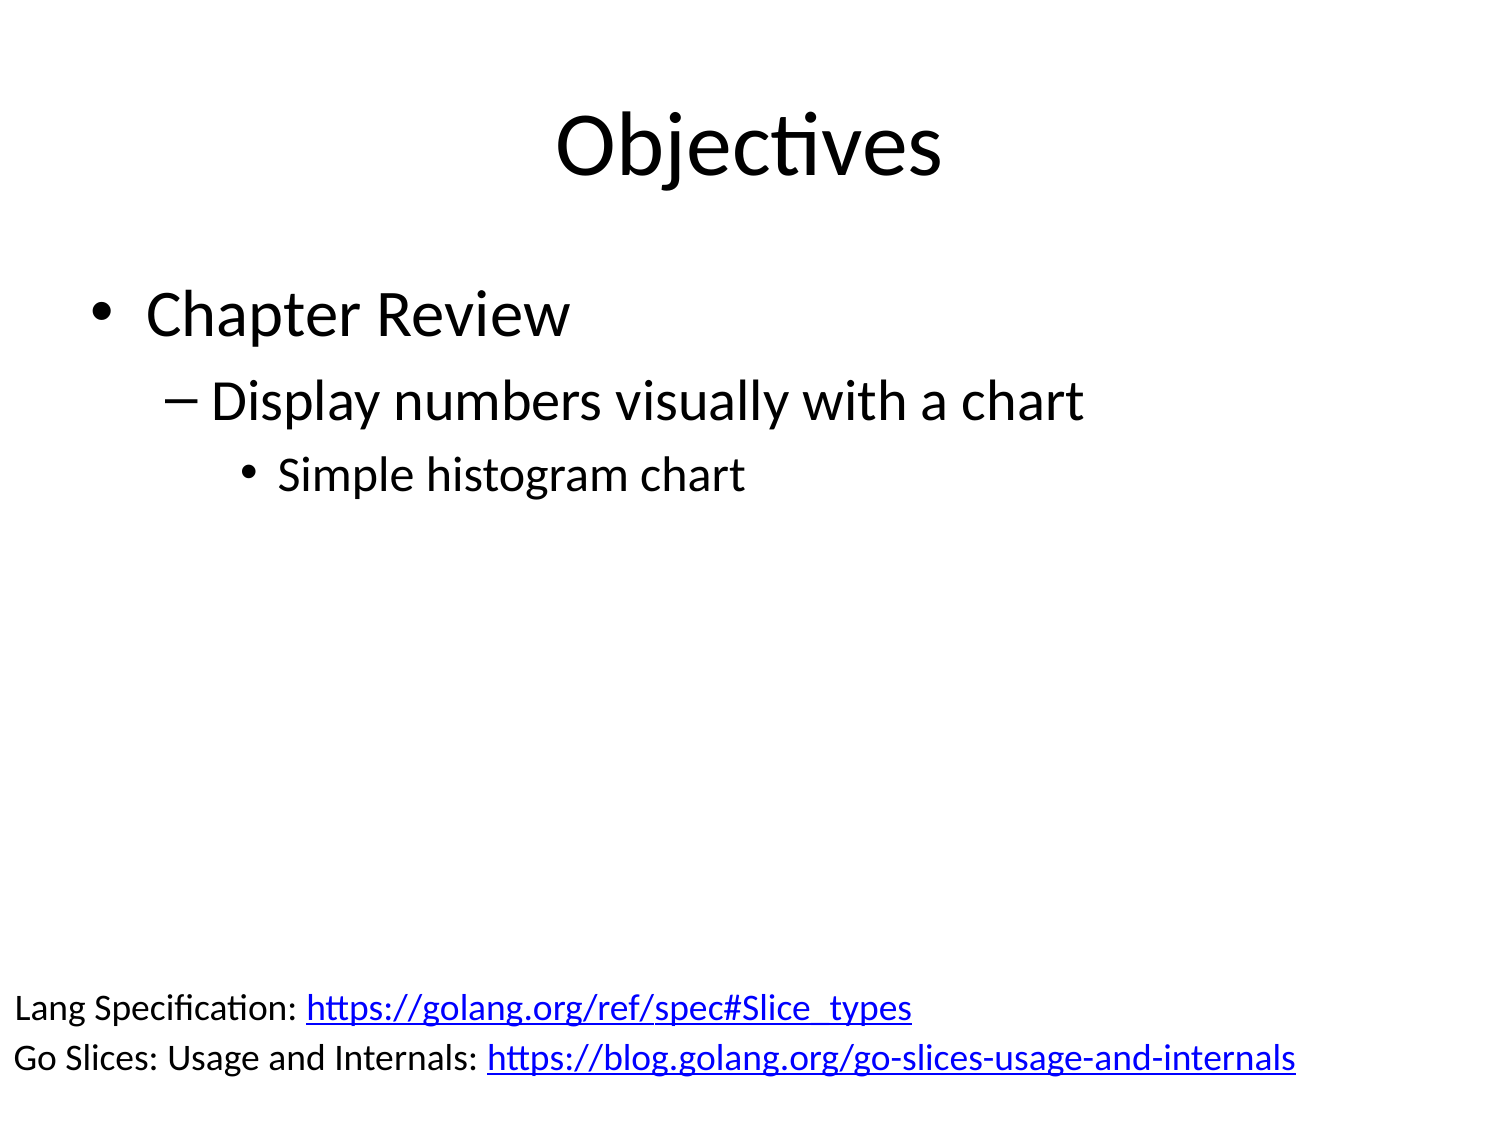

# Objectives
Chapter Review
Display numbers visually with a chart
Simple histogram chart
Lang Specification: https://golang.org/ref/spec#Slice_types
Go Slices: Usage and Internals: https://blog.golang.org/go-slices-usage-and-internals